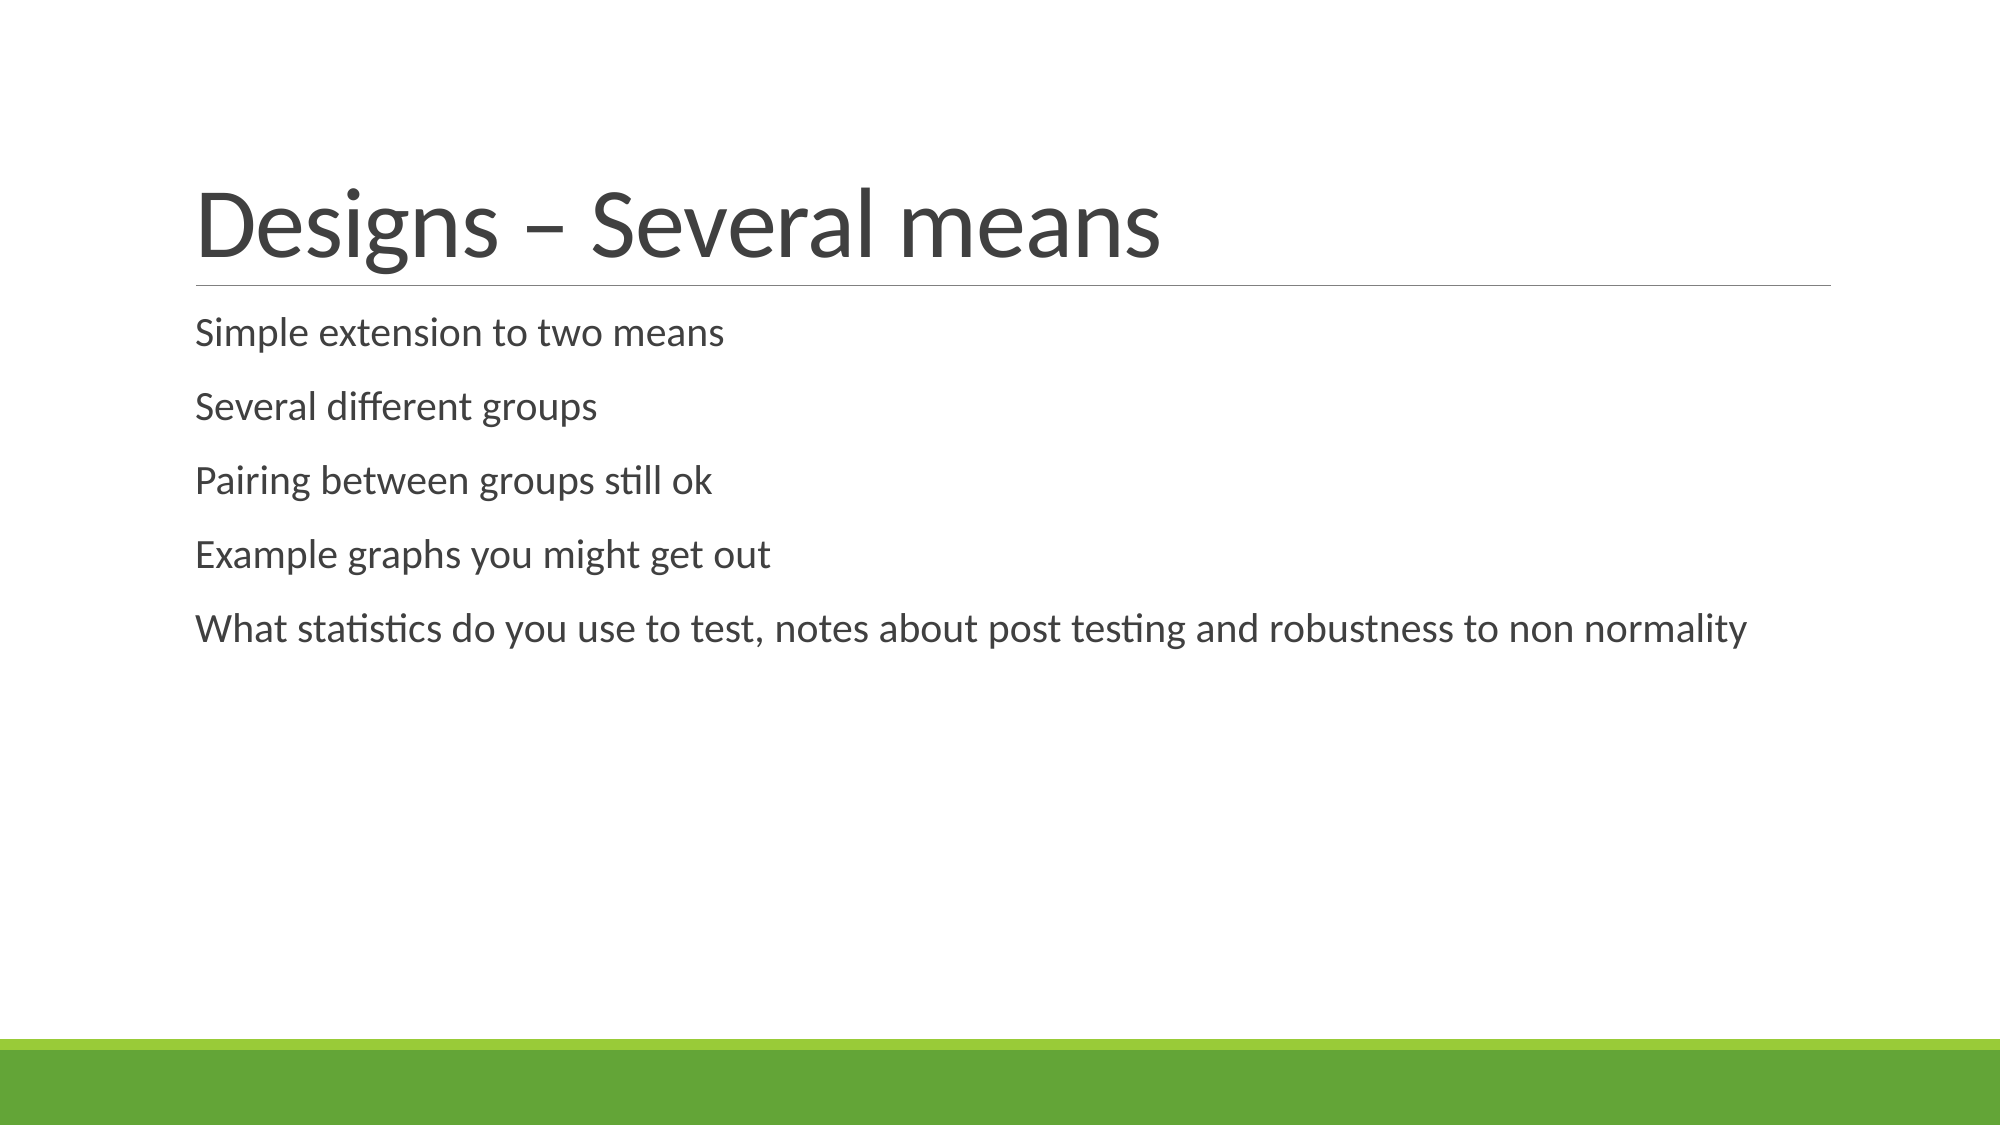

# Designs – Several means
Simple extension to two means
Several different groups
Pairing between groups still ok
Example graphs you might get out
What statistics do you use to test, notes about post testing and robustness to non normality